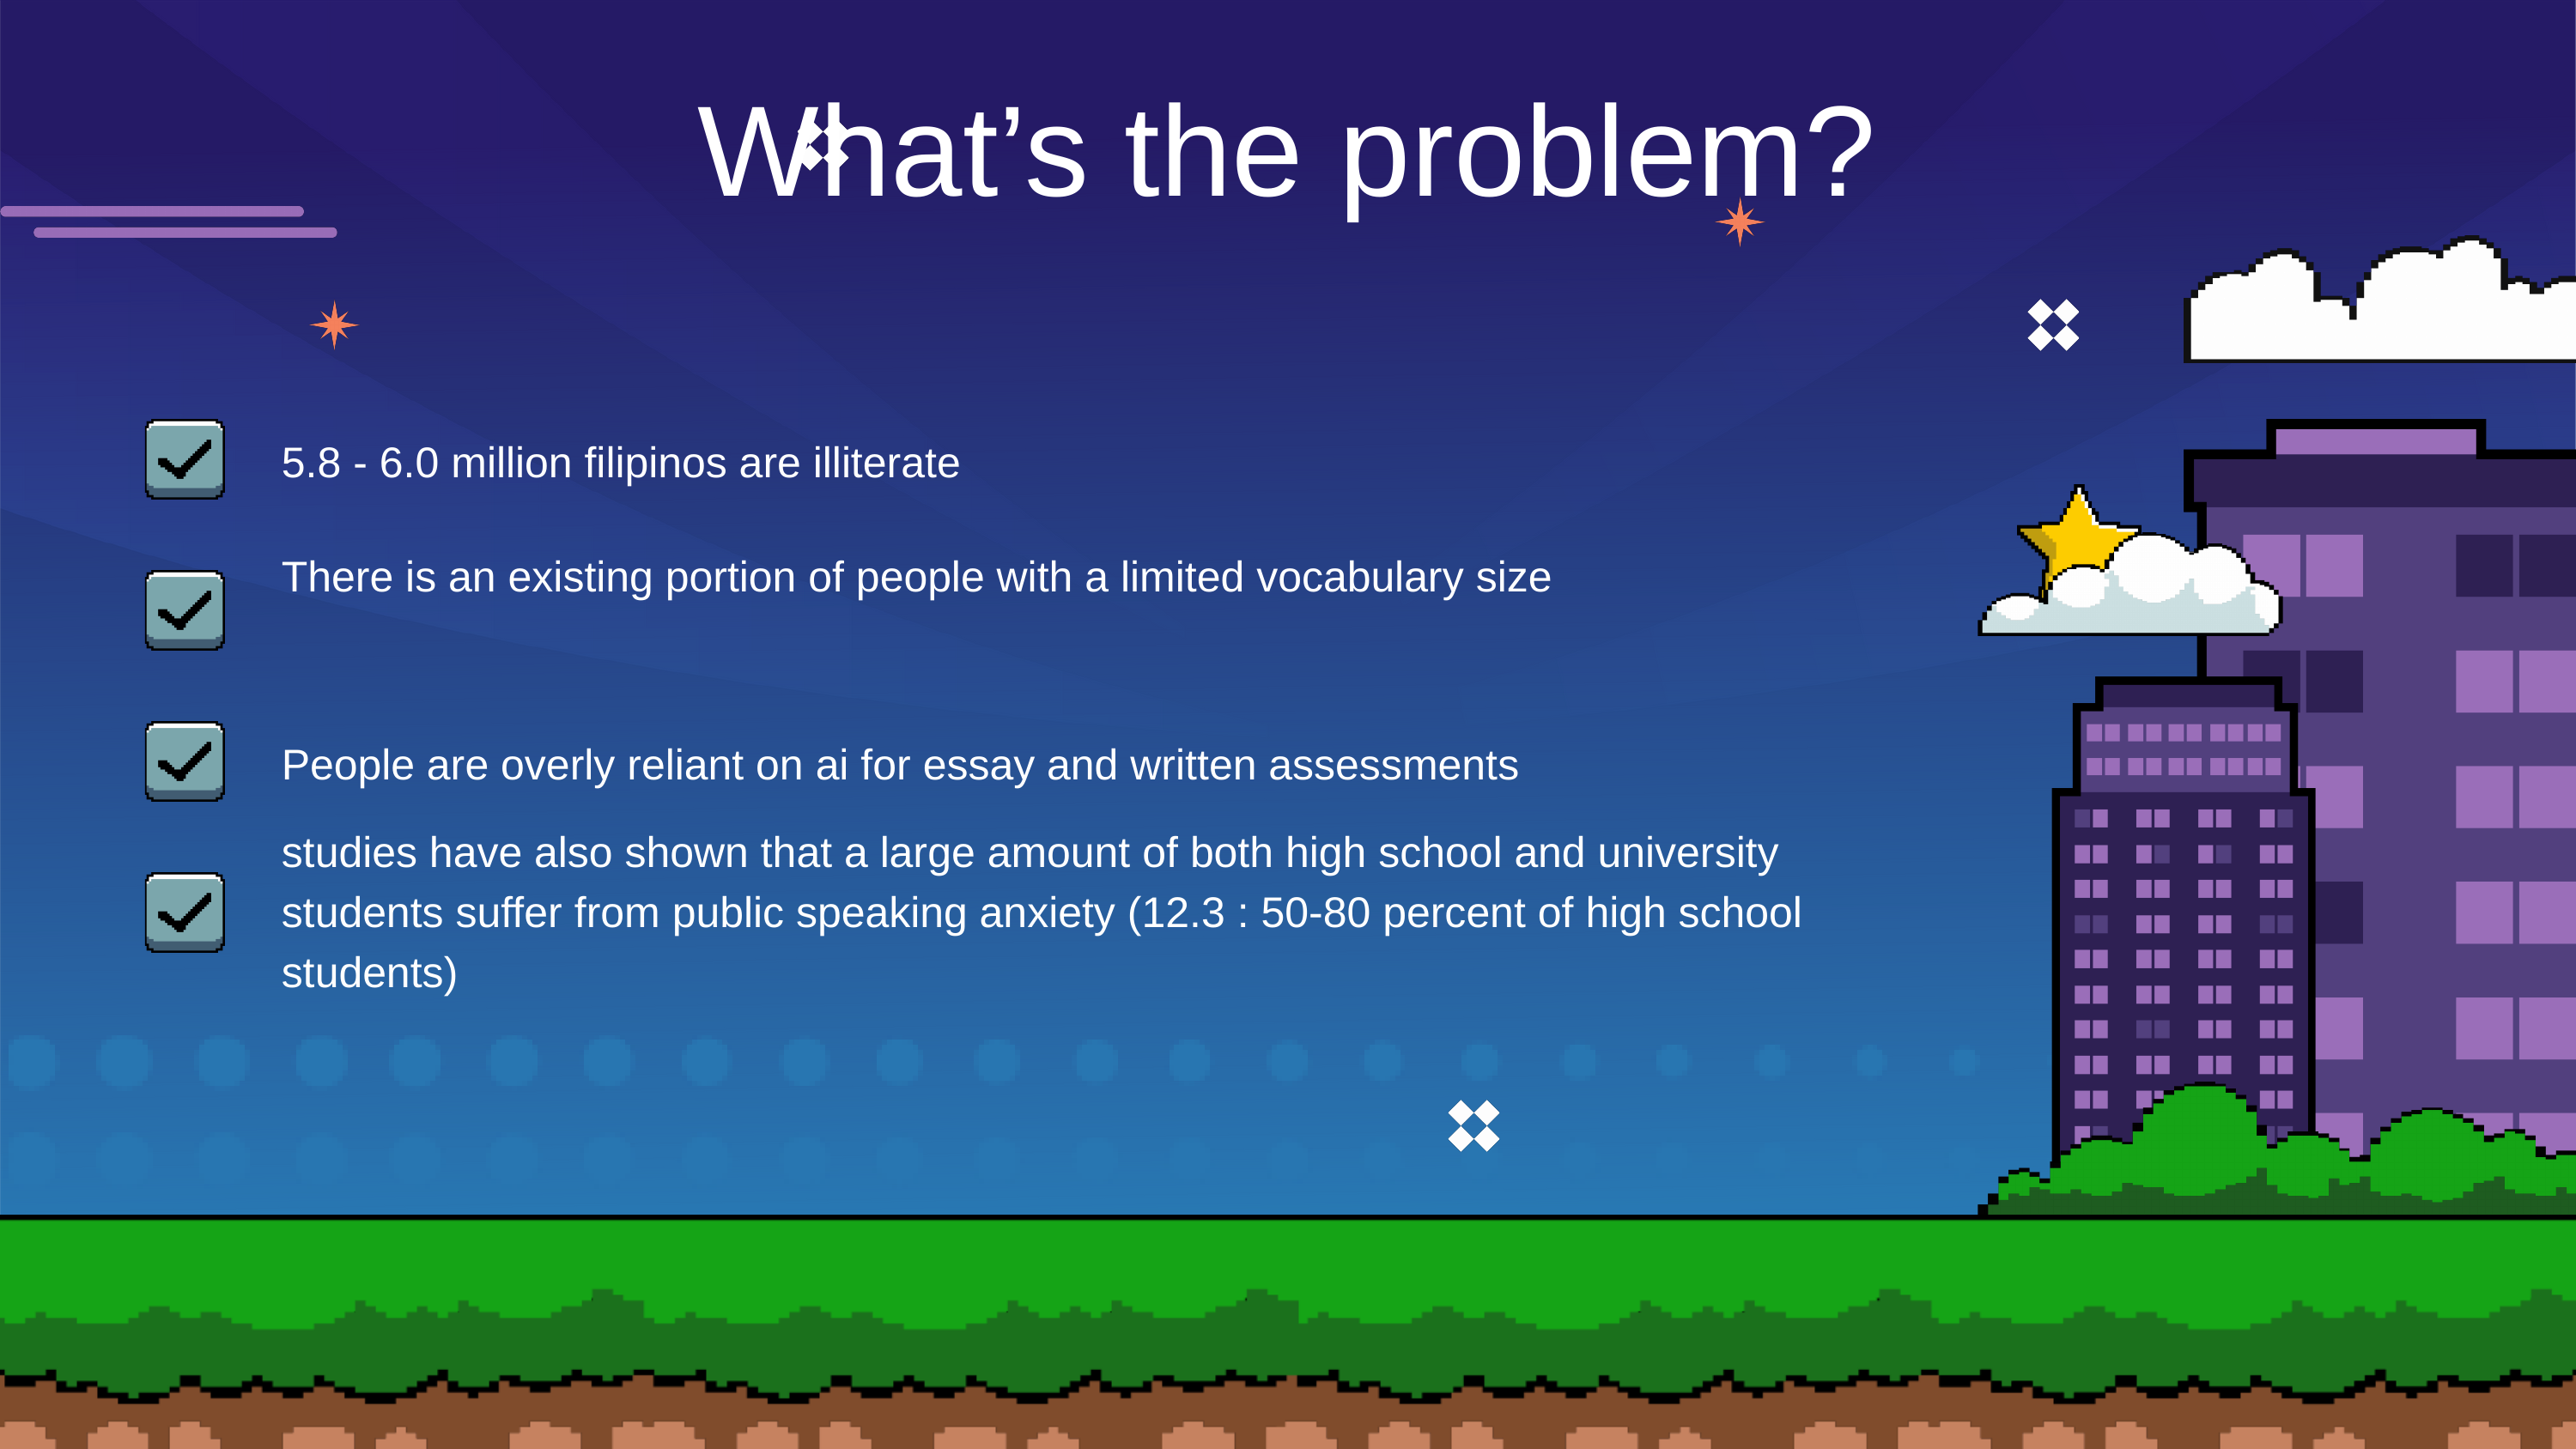

What’s the problem?

5.8 - 6.0 million filipinos are illiterate

There is an existing portion of people with a limited vocabulary size

People are overly reliant on ai for essay and written assessments
studies have also shown that a large amount of both high school and university students suffer from public speaking anxiety (12.3 : 50-80 percent of high school students)